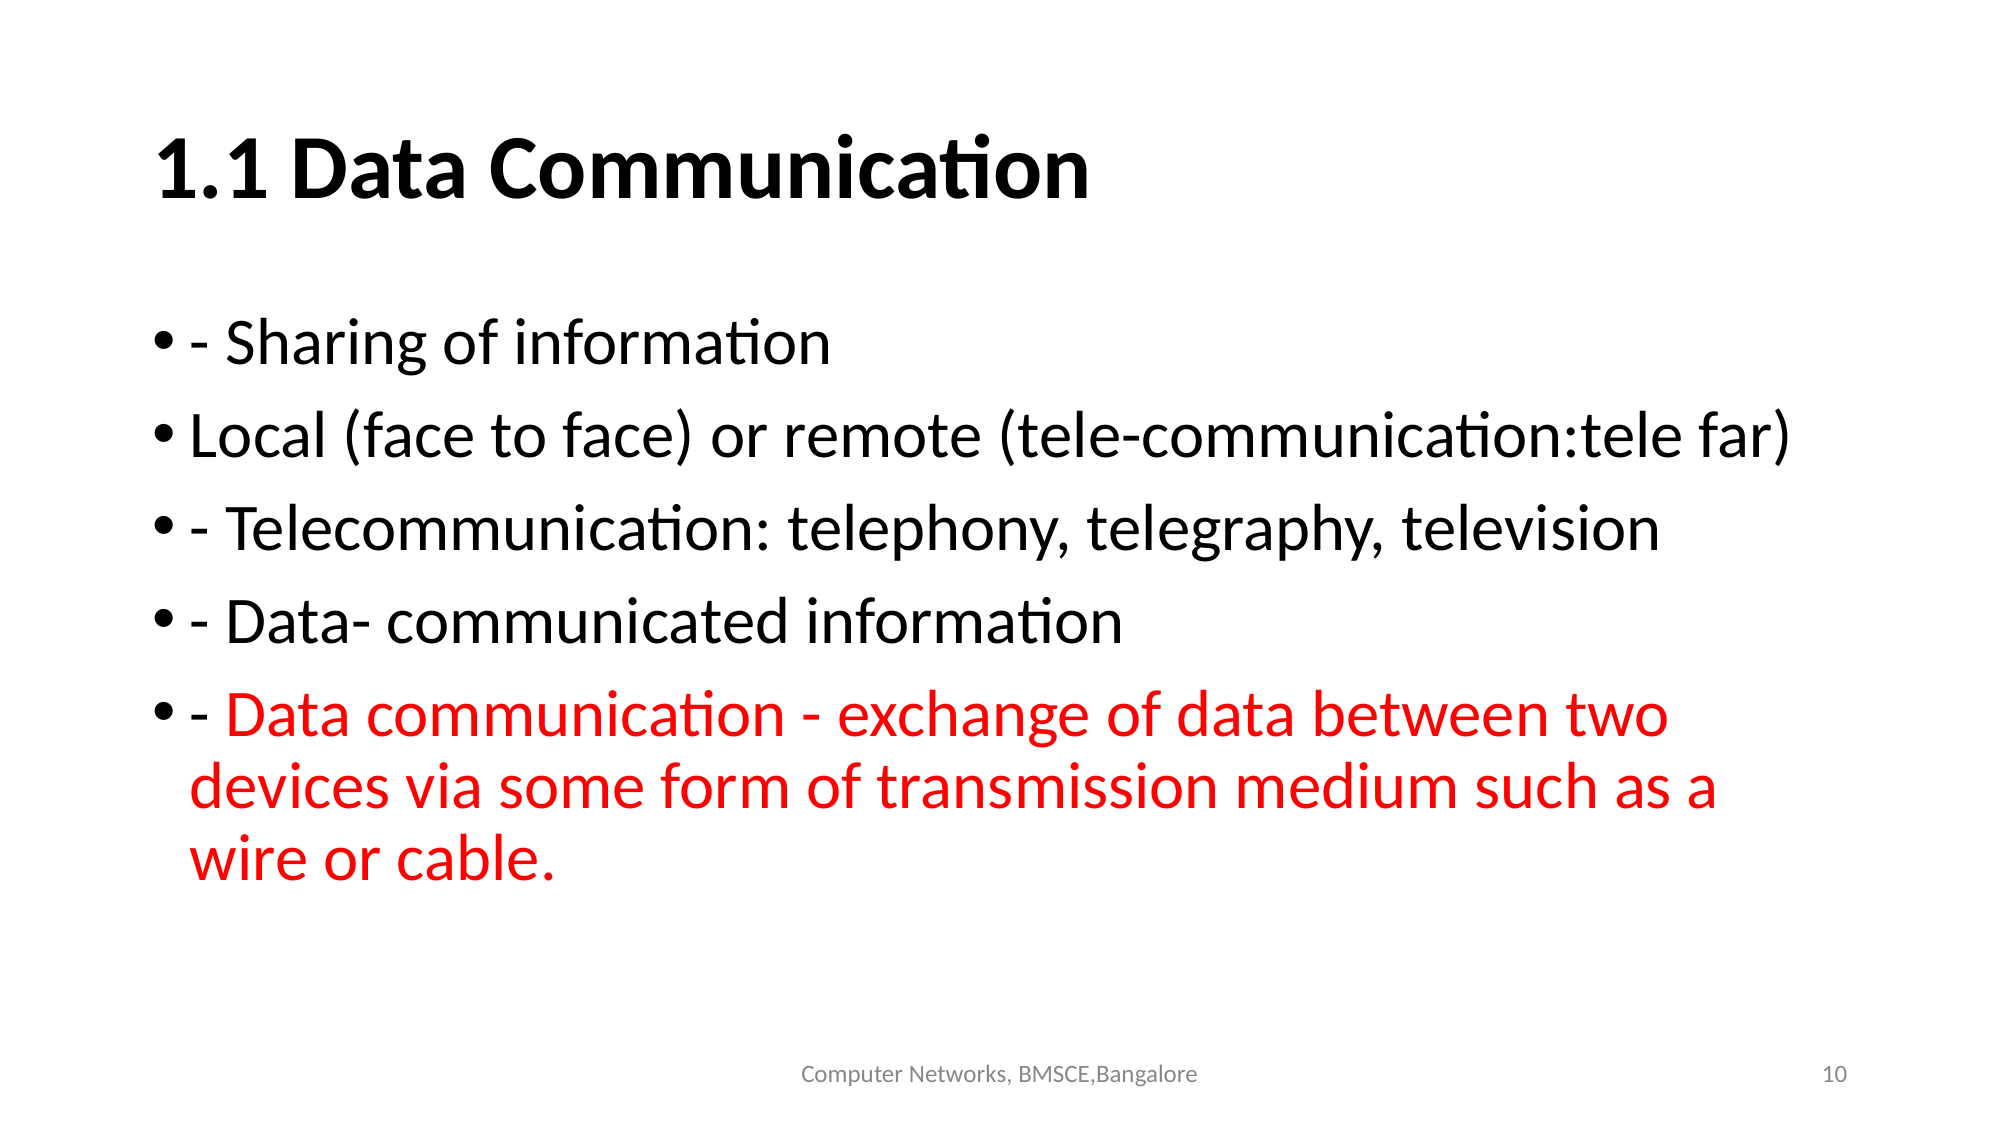

# 1.1 Data Communication
- Sharing of information
Local (face to face) or remote (tele-communication:tele far)
- Telecommunication: telephony, telegraphy, television
- Data- communicated information
- Data communication - exchange of data between two devices via some form of transmission medium such as a wire or cable.
Computer Networks, BMSCE,Bangalore
10